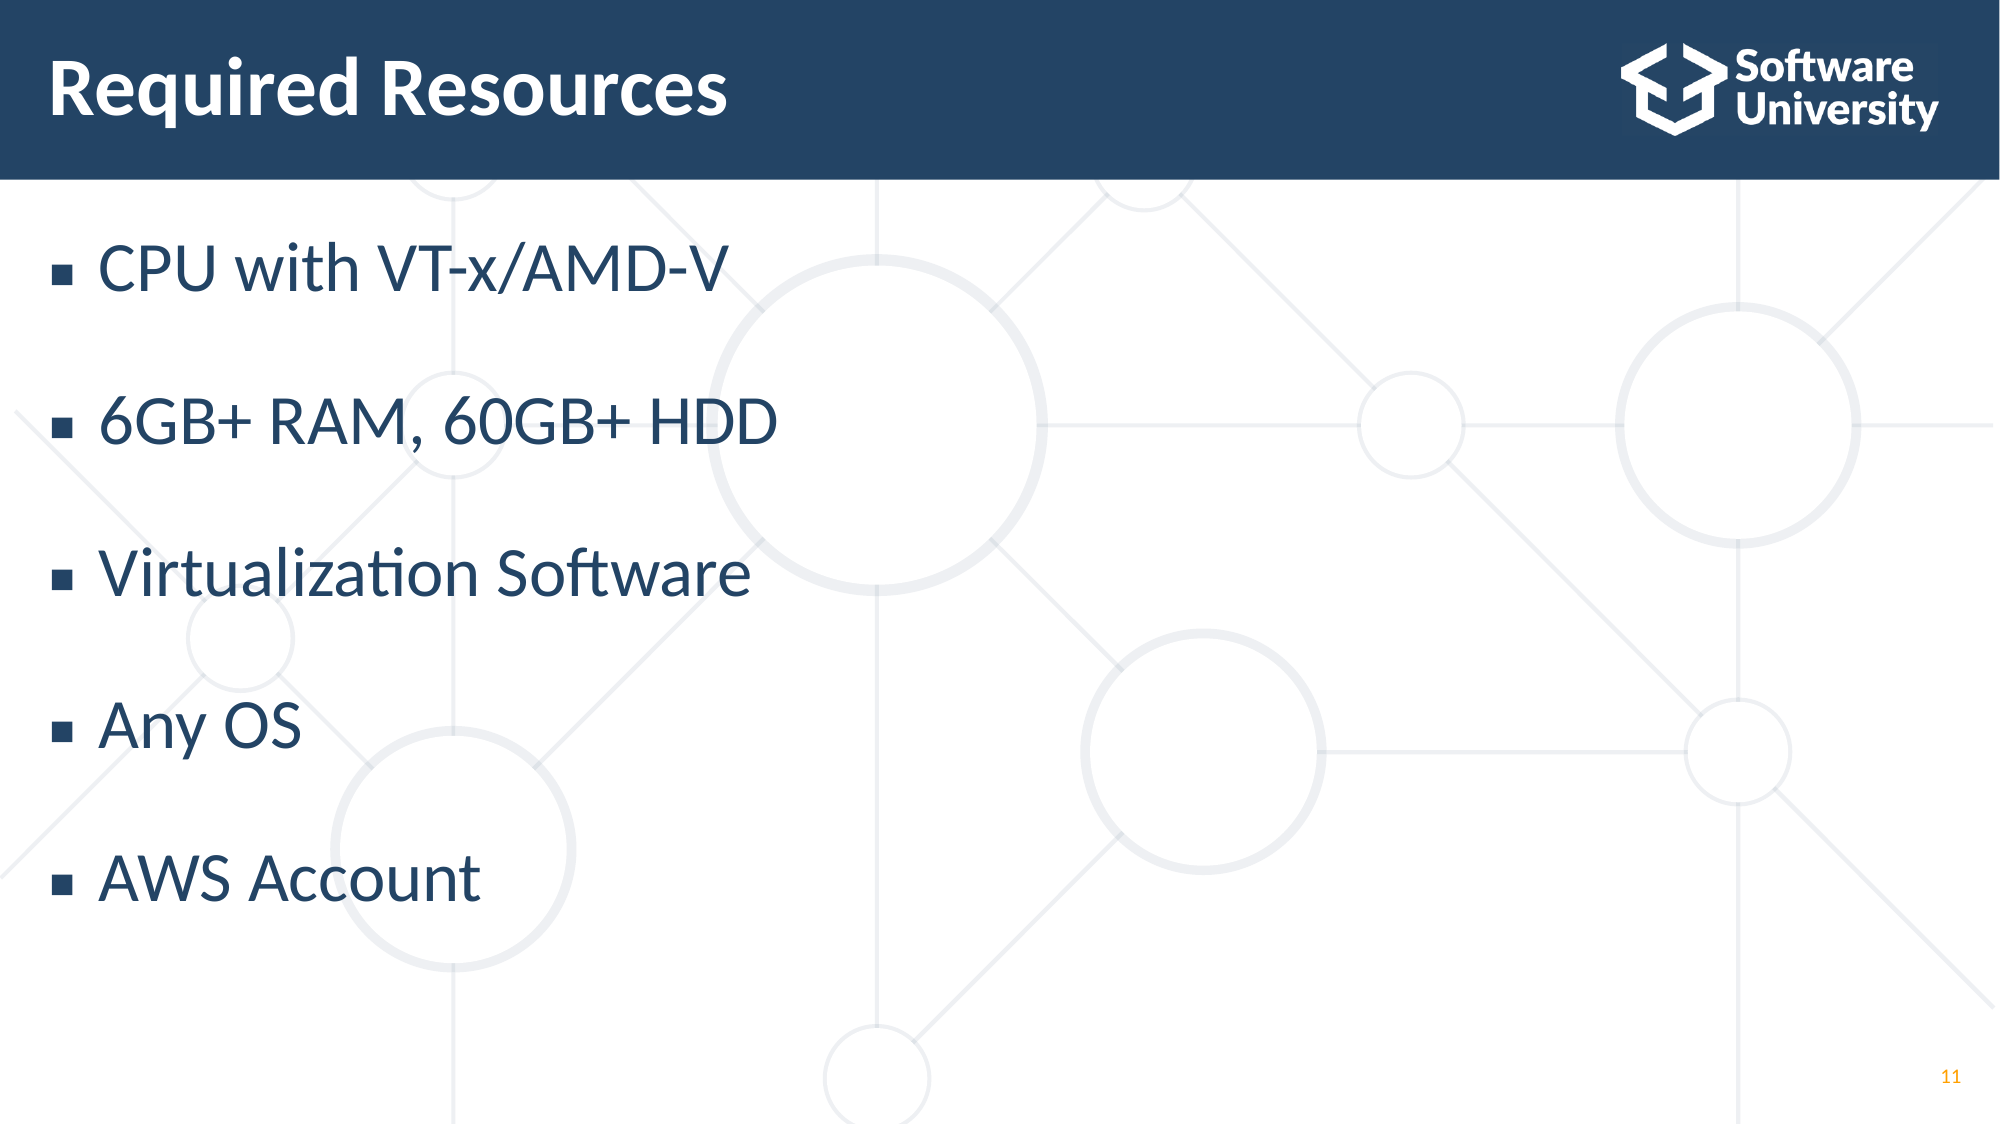

# Required Resources
CPU with VT-x/AMD-V
6GB+ RAM, 60GB+ HDD
Virtualization Software
Any OS
AWS Account
11